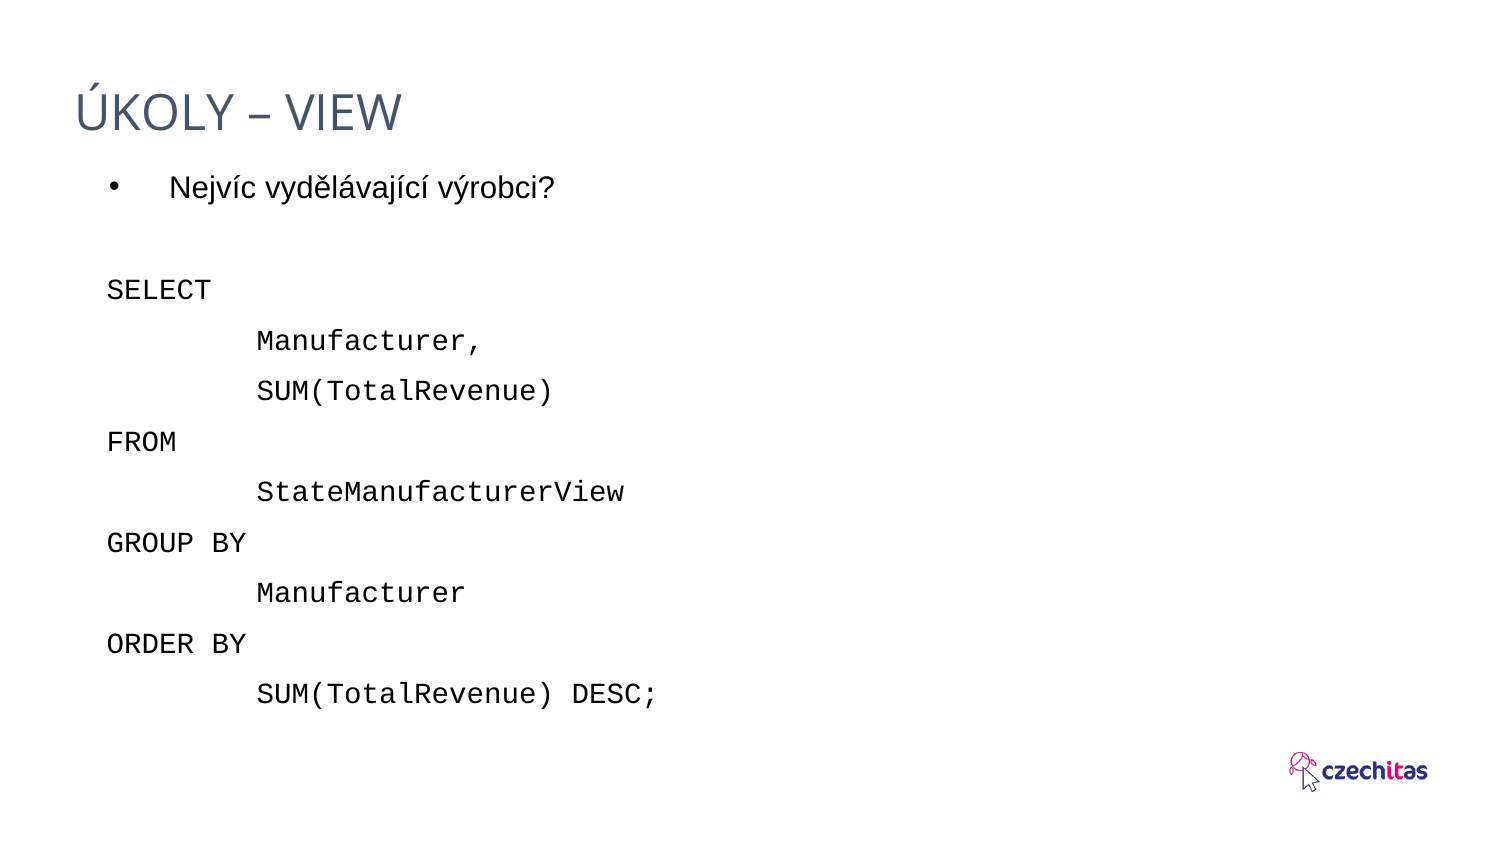

# ÚKOLY – VIEW
Nejvíc vydělávající výrobci?

SELECT
	Manufacturer,
	SUM(TotalRevenue)
FROM
	StateManufacturerView
GROUP BY
	Manufacturer
ORDER BY
	SUM(TotalRevenue) DESC;